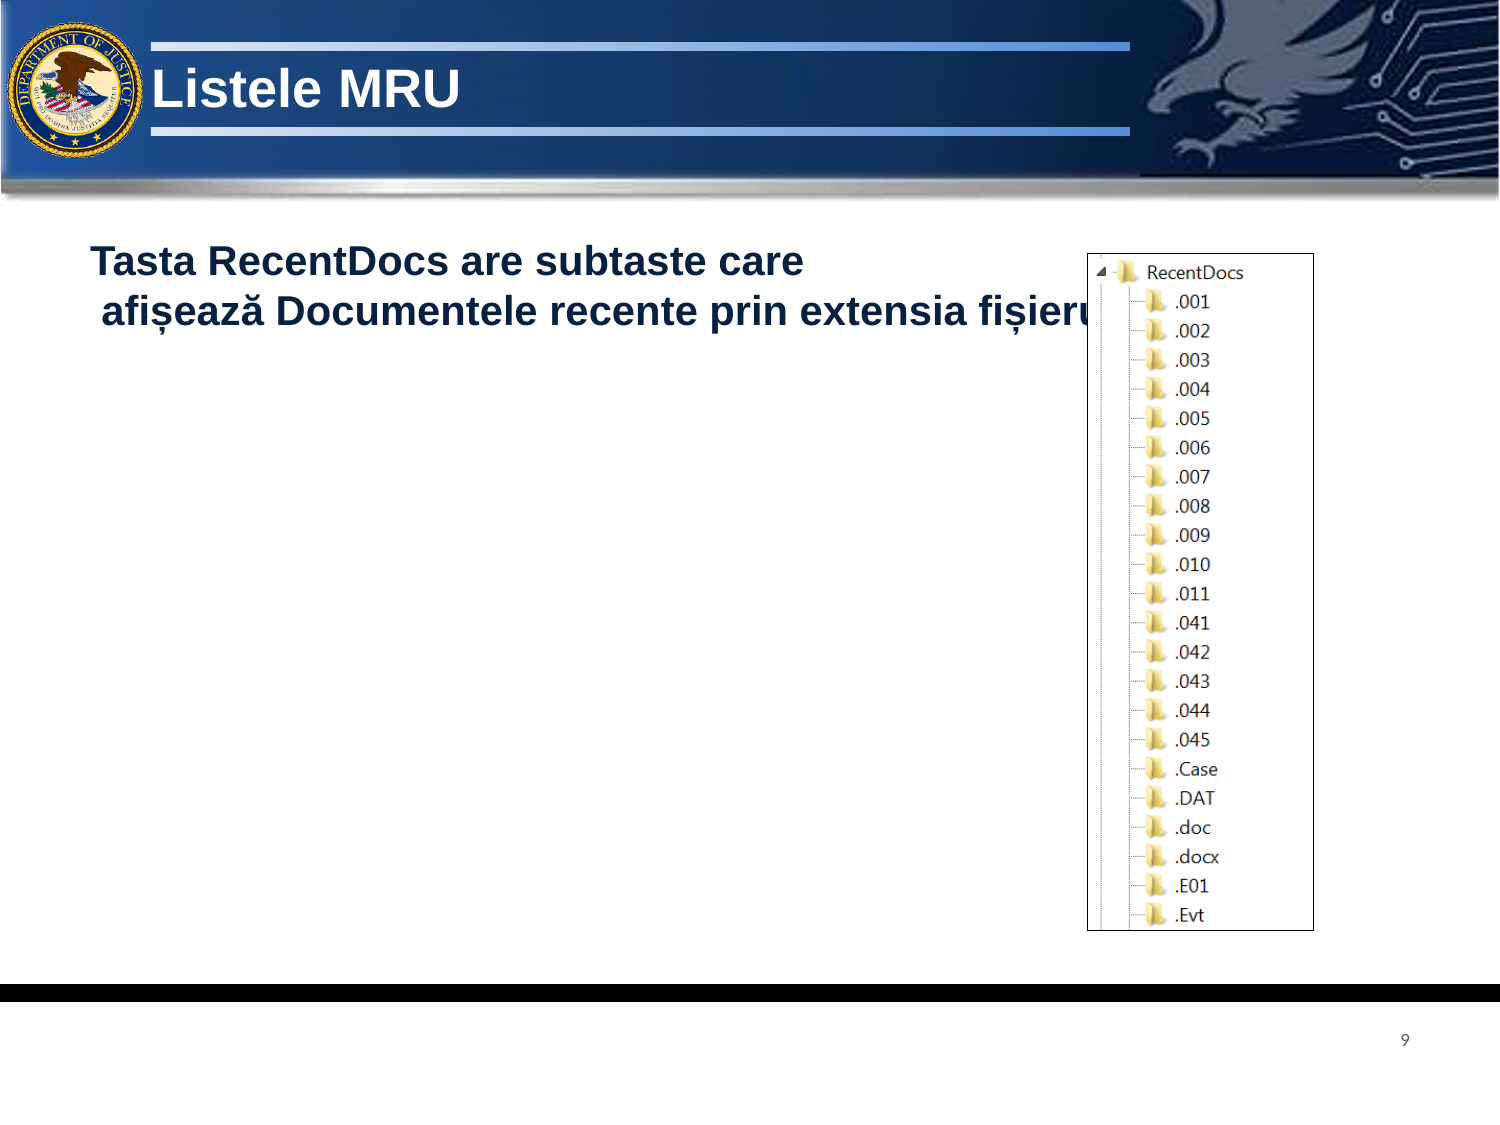

# Listele MRU
Tasta RecentDocs are subtaste care
 afișează Documentele recente prin extensia fișierului

9